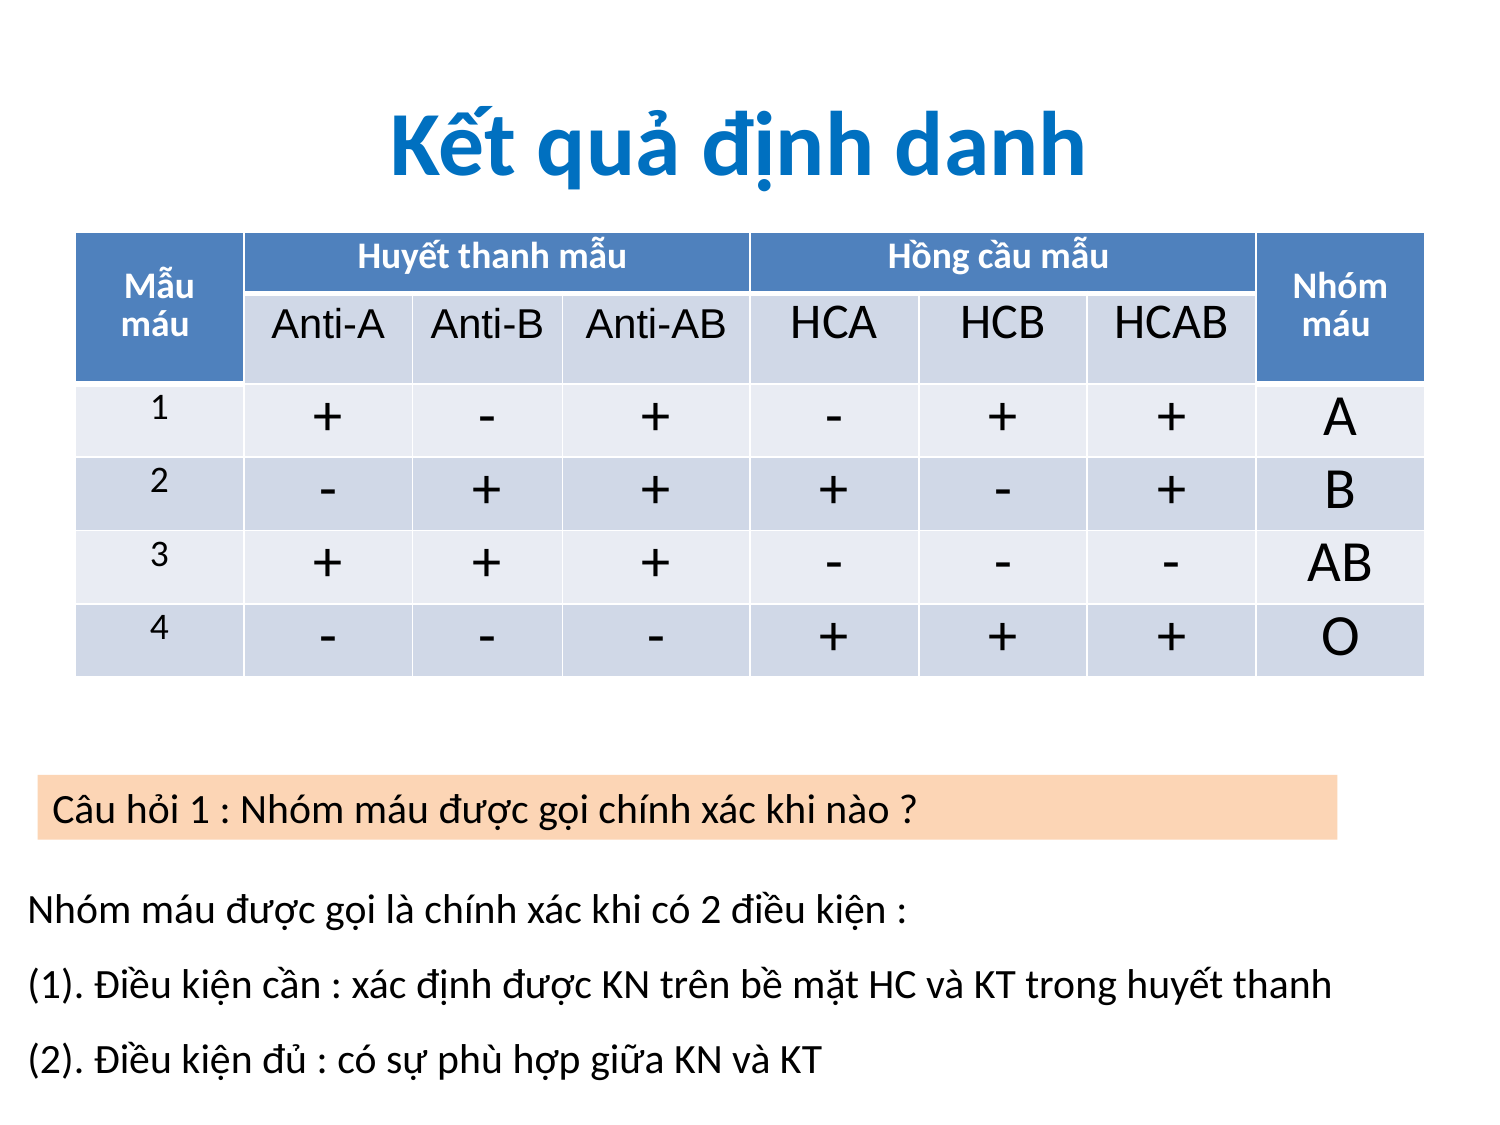

# Kết quả định danh
| Mẫu máu | Huyết thanh mẫu |  |  | Hồng cầu mẫu |  |  | Nhóm máu |
| --- | --- | --- | --- | --- | --- | --- | --- |
|  | Anti-A | Anti-B | Anti-AB | HCA | HCB | HCAB |  |
| 1 | + | - | + | - | + | + | A |
| 2 | - | + | + | + | - | + | B |
| 3 | + | + | + | - | - | - | AB |
| 4 | - | - | - | + | + | + | O |
Câu hỏi 1 : Nhóm máu được gọi chính xác khi nào ?
Nhóm máu được gọi là chính xác khi có 2 điều kiện :
(1). Điều kiện cần : xác định được KN trên bề mặt HC và KT trong huyết thanh
(2). Điều kiện đủ : có sự phù hợp giữa KN và KT